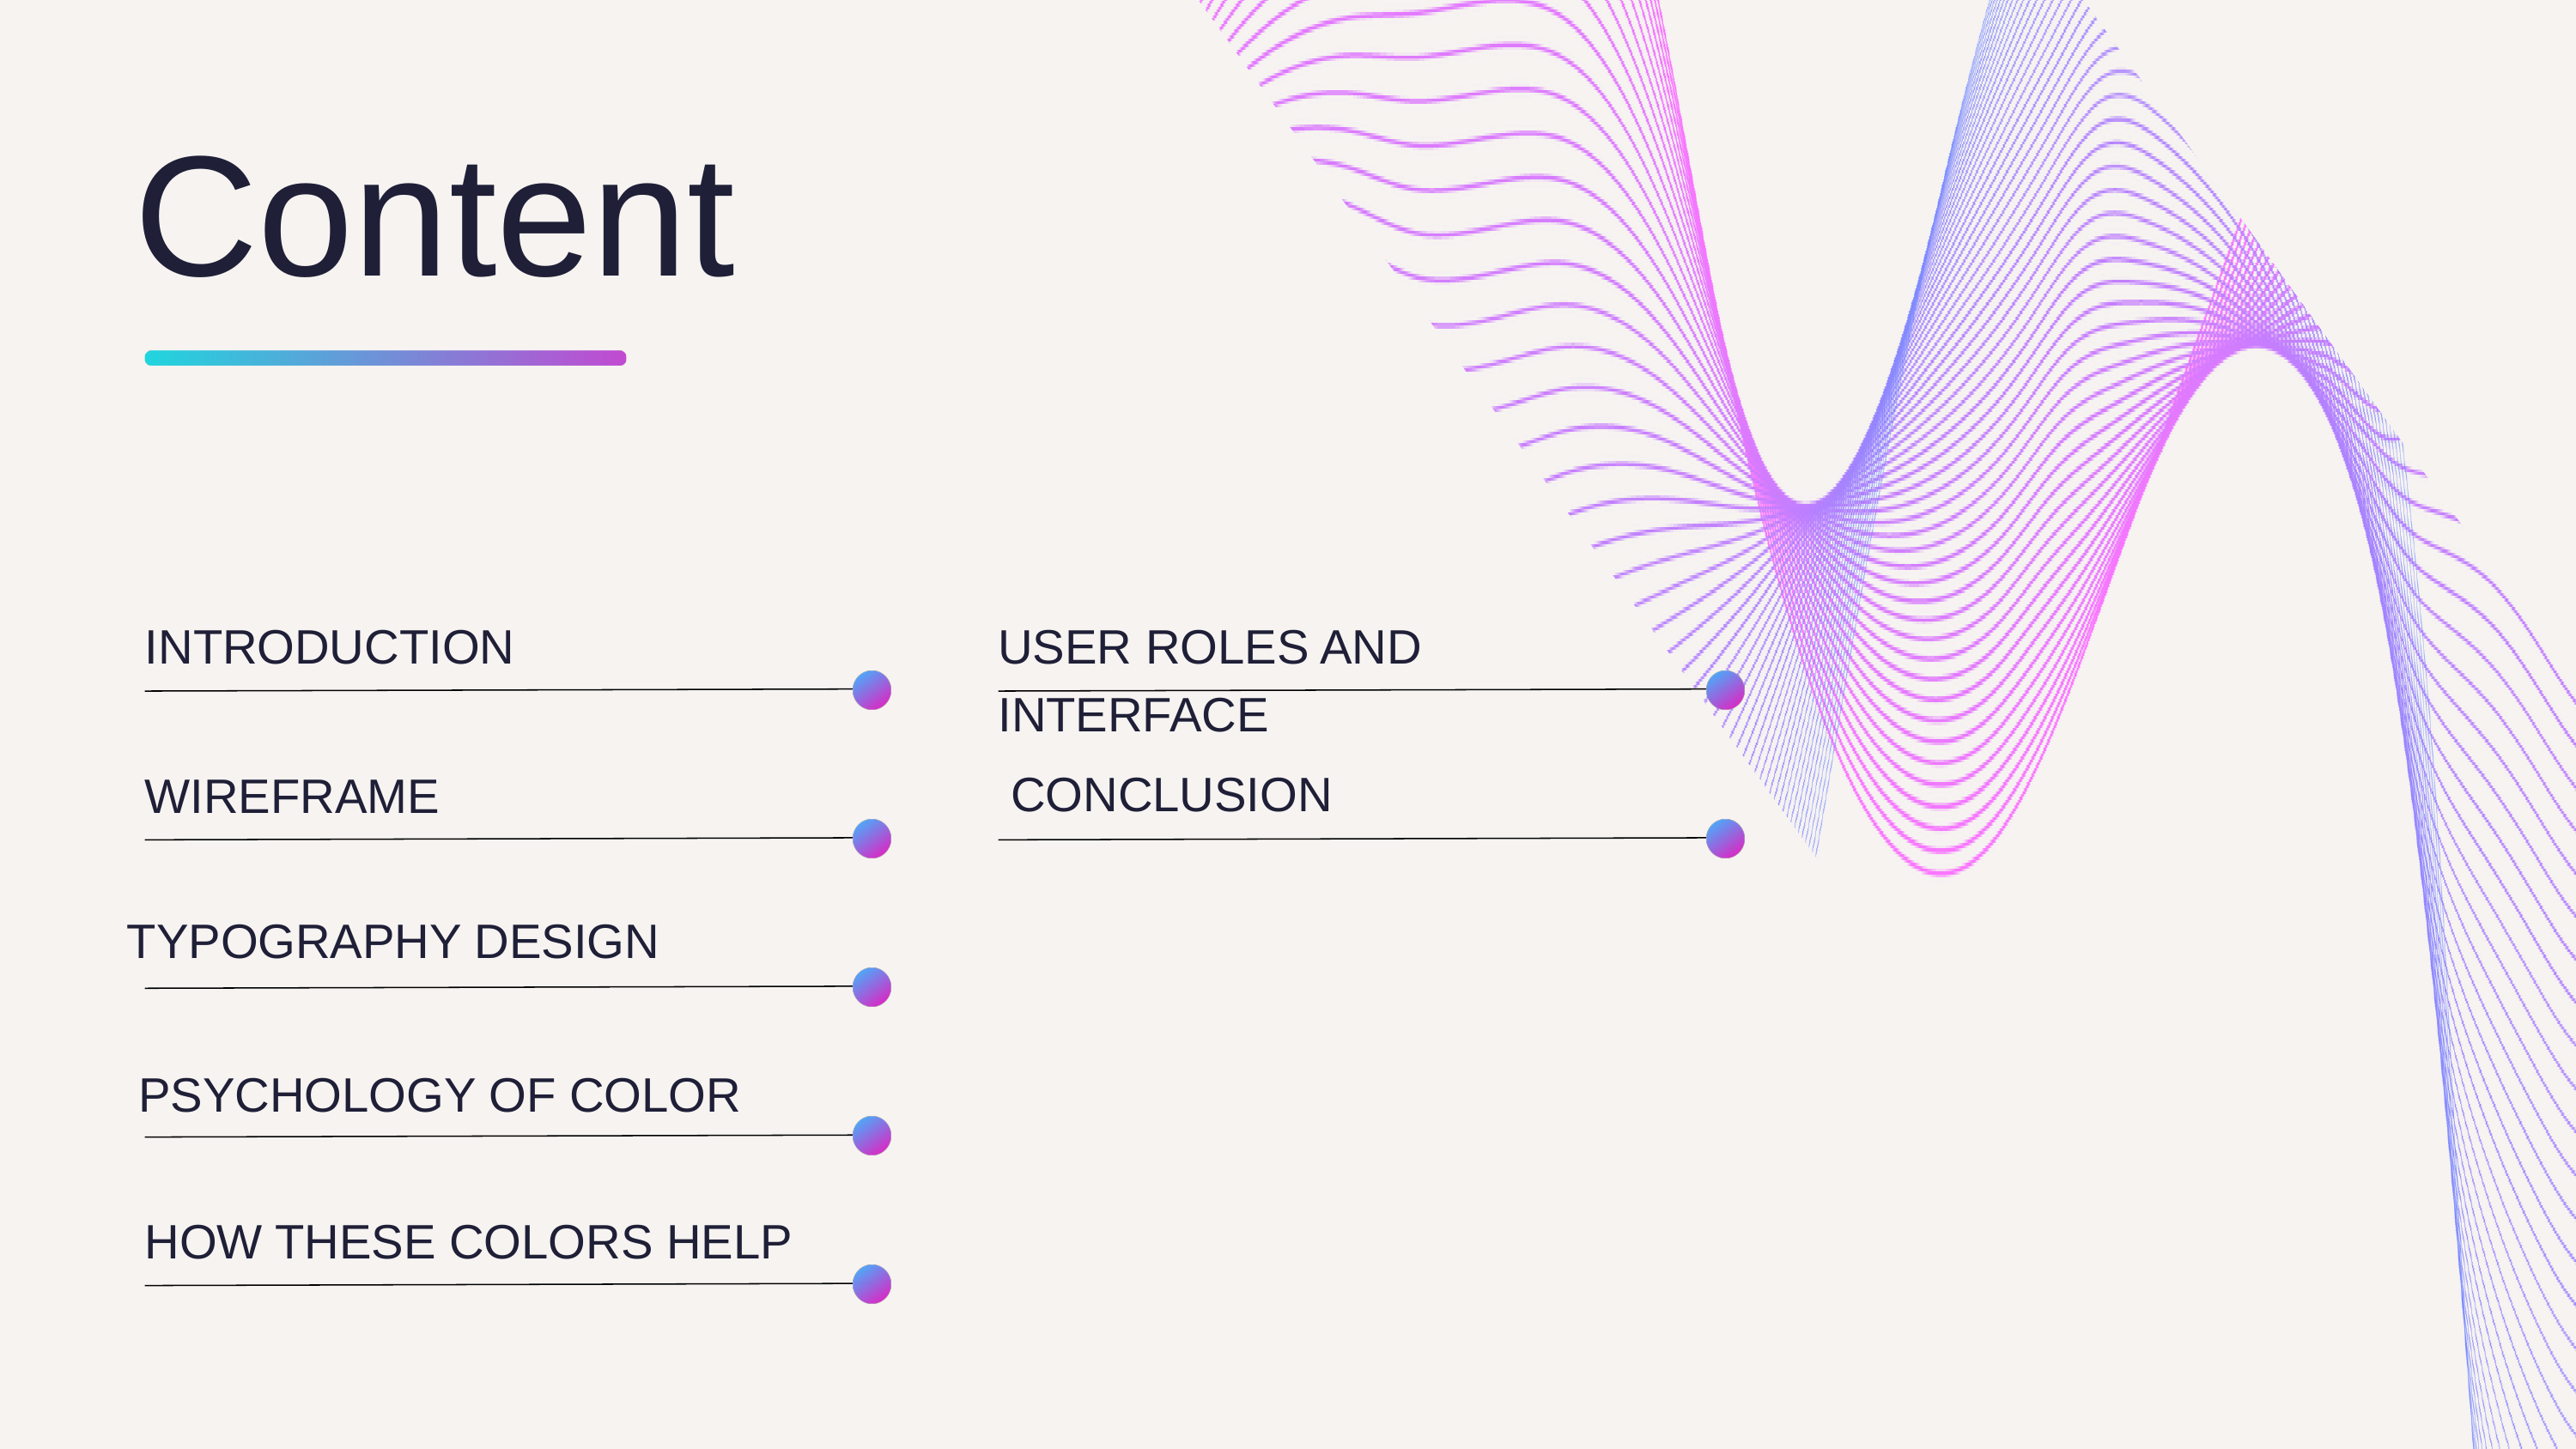

Content

INTRODUCTION
USER ROLES AND INTERFACE

CONCLUSION
WIREFRAME

TYPOGRAPHY DESIGN

PSYCHOLOGY OF COLOR

HOW THESE COLORS HELP